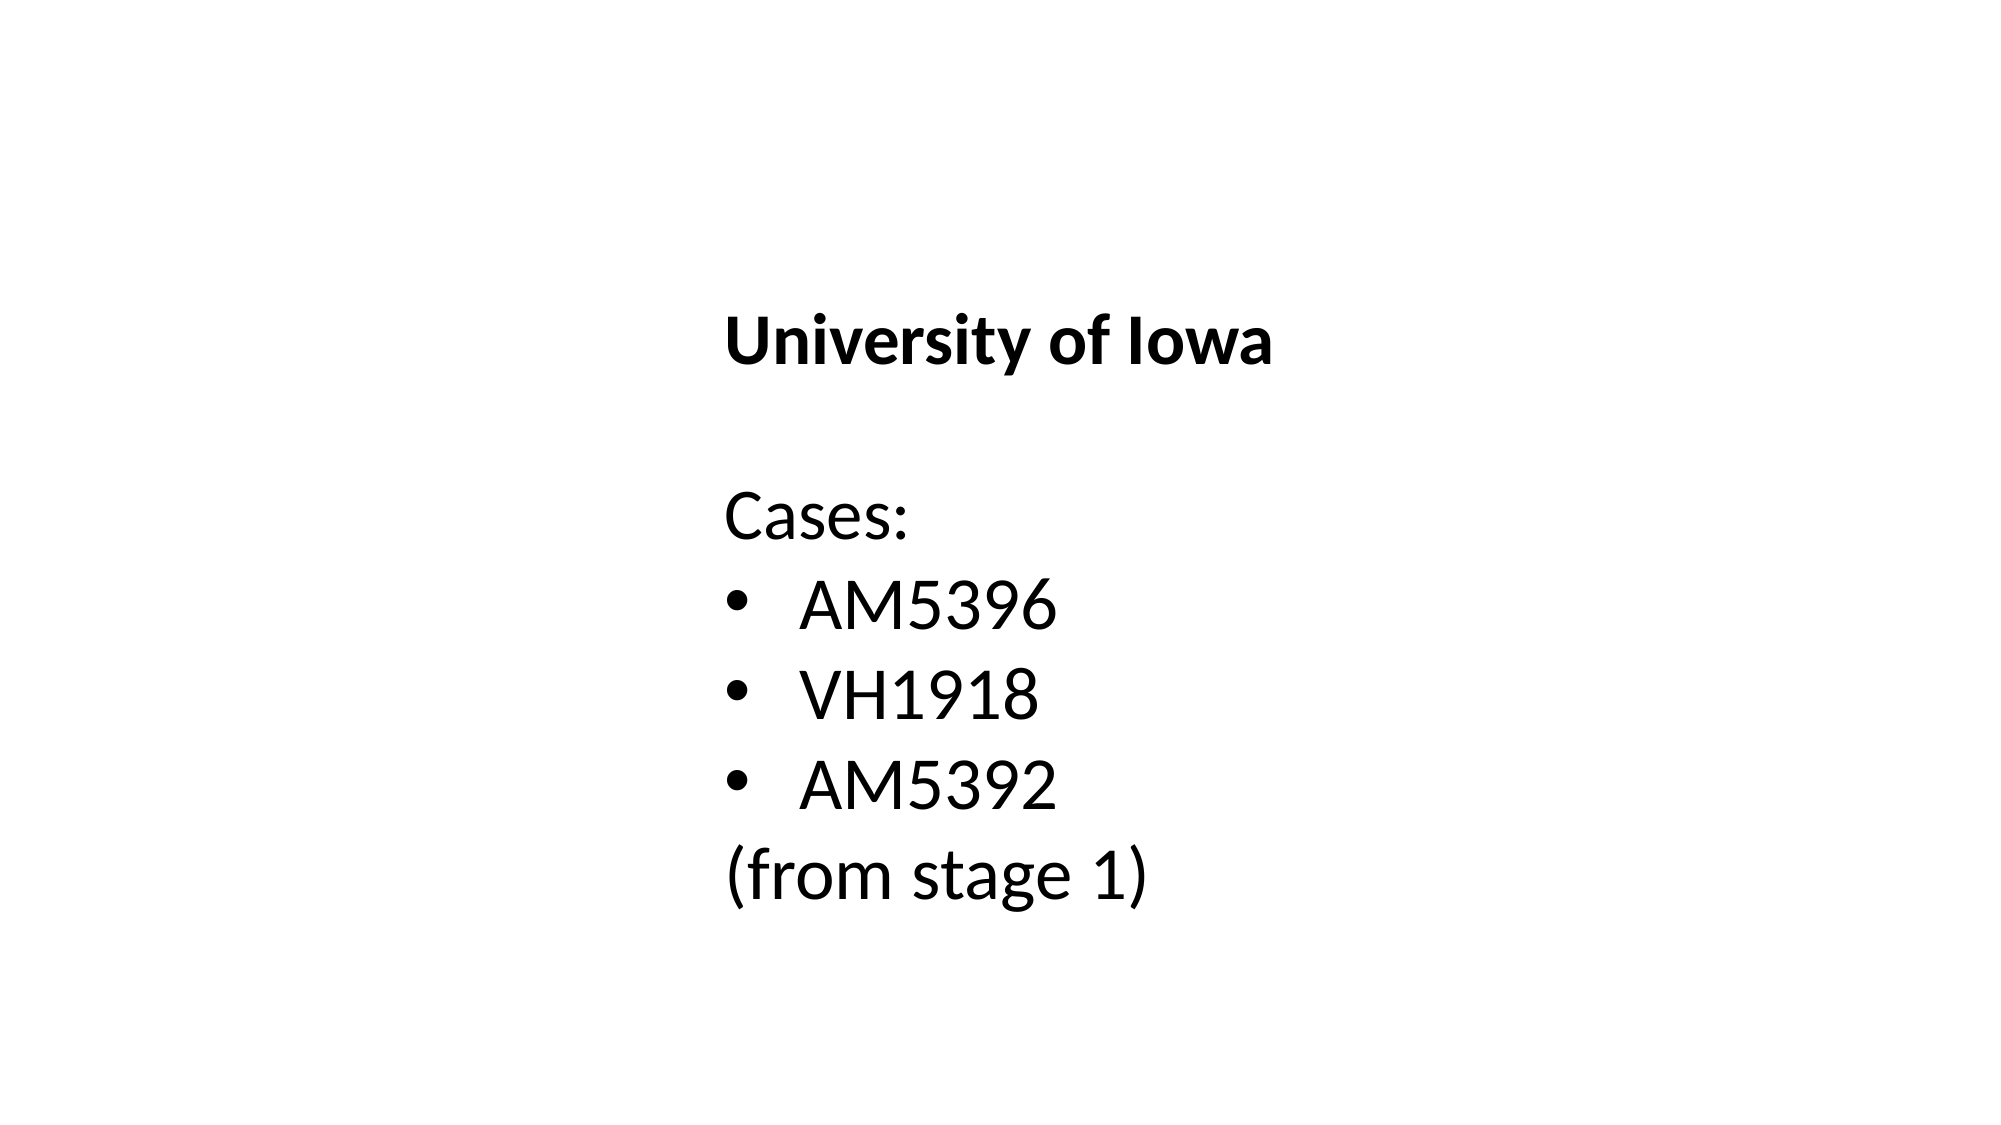

University of Iowa

Cases:
AM5396
VH1918
AM5392
(from stage 1)